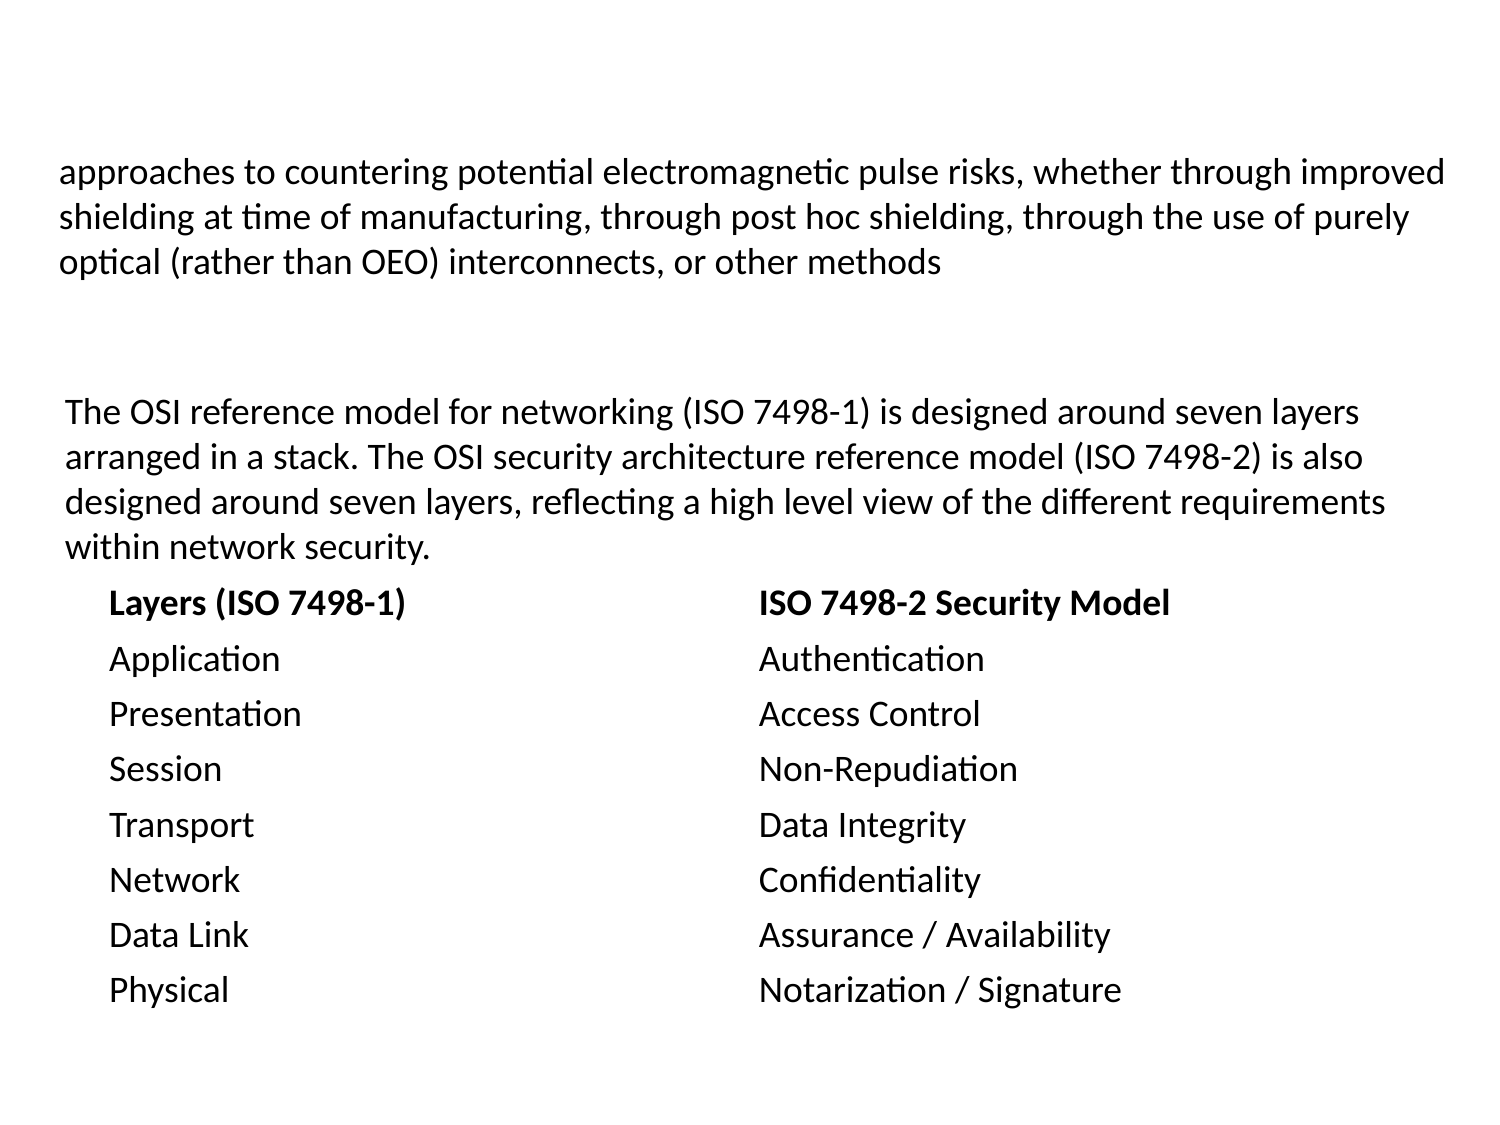

#
approaches to countering potential electromagnetic pulse risks, whether through improved shielding at time of manufacturing, through post hoc shielding, through the use of purely optical (rather than OEO) interconnects, or other methods
The OSI reference model for networking (ISO 7498-1) is designed around seven layers arranged in a stack. The OSI security architecture reference model (ISO 7498-2) is also designed around seven layers, reflecting a high level view of the different requirements within network security.

| Layers (ISO 7498-1) | ISO 7498-2 Security Model |
| --- | --- |
| Application | Authentication |
| Presentation | Access Control |
| Session | Non-Repudiation |
| Transport | Data Integrity |
| Network | Confidentiality |
| Data Link | Assurance / Availability |
| Physical | Notarization / Signature |